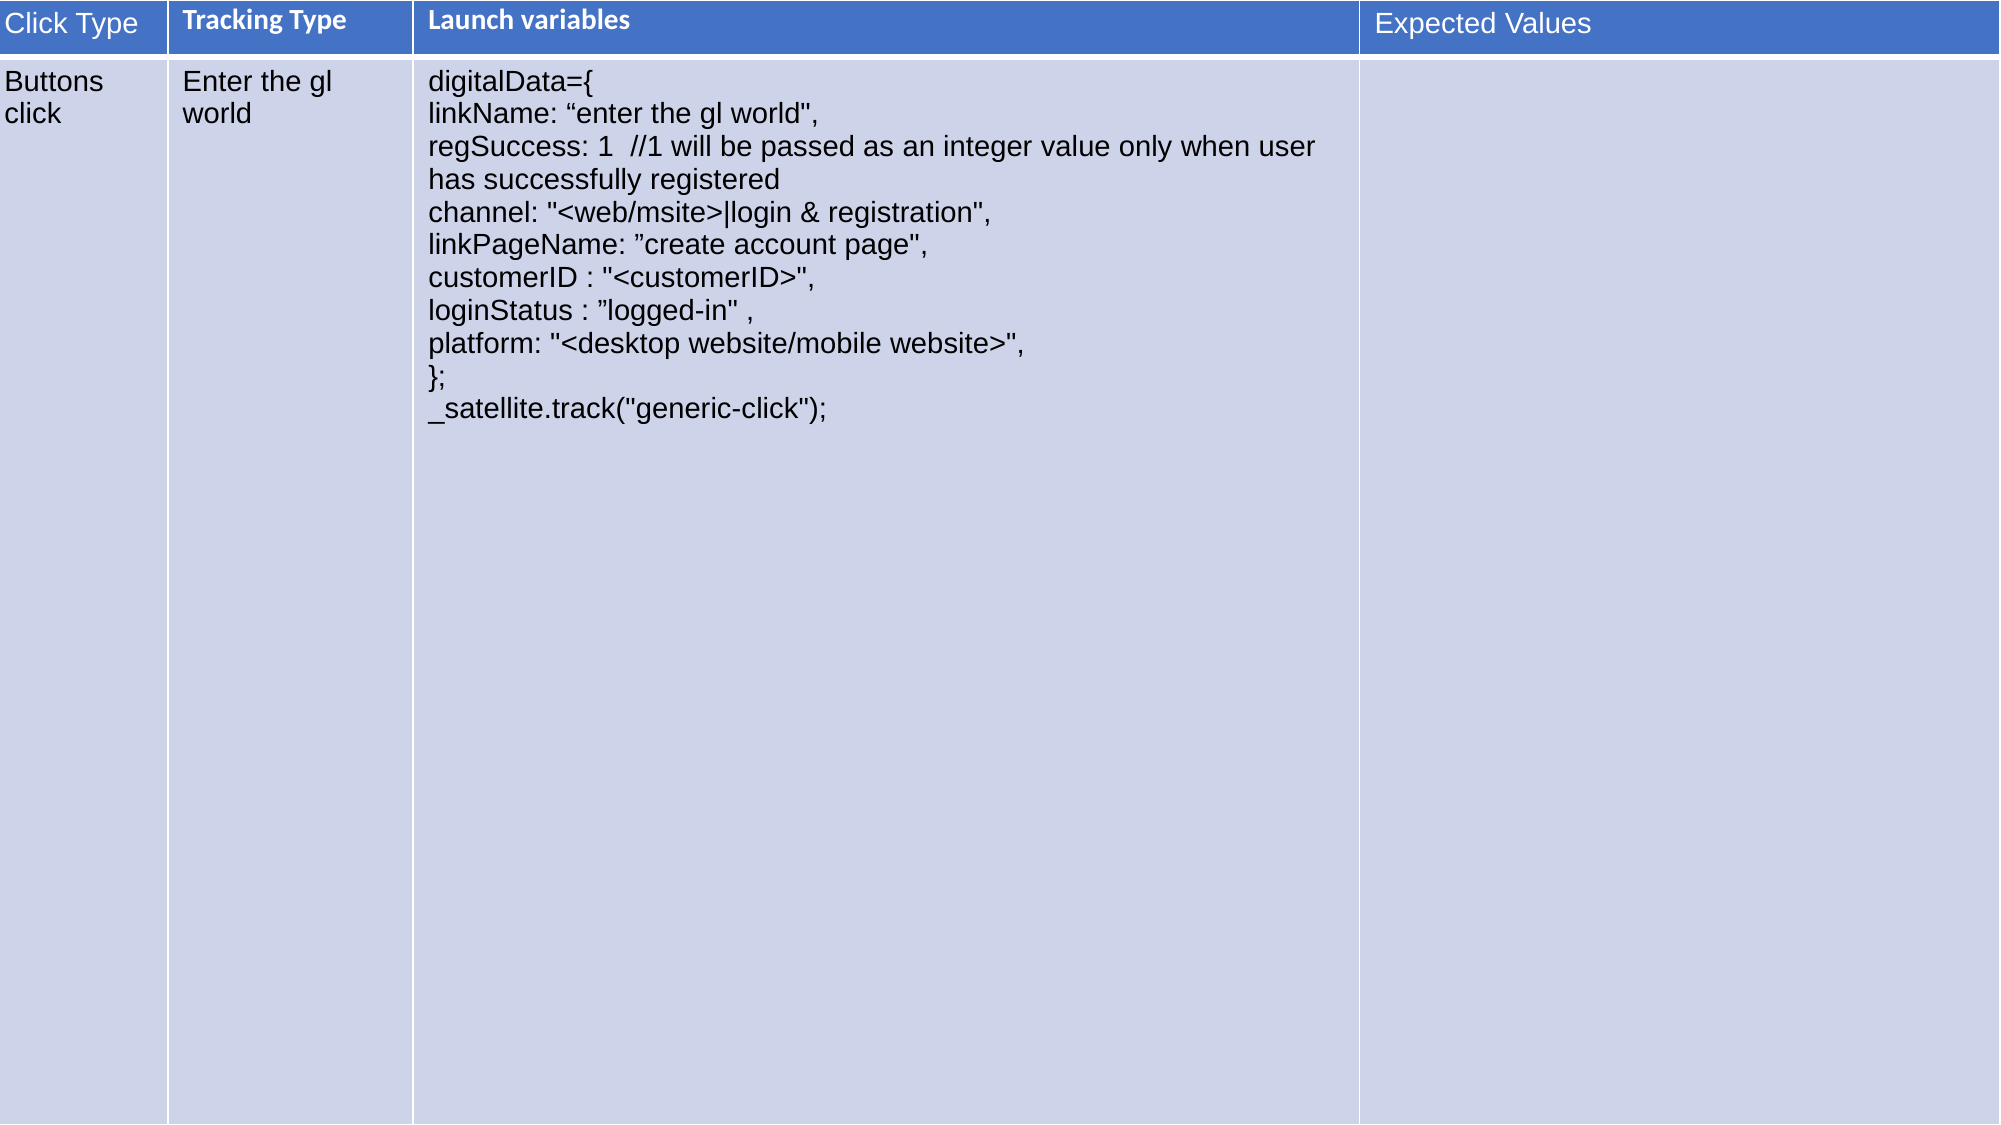

| Click Type | Tracking Type | Launch variables | Expected Values |
| --- | --- | --- | --- |
| Buttons click | Enter the gl world | digitalData={ linkName: “enter the gl world", regSuccess: 1 //1 will be passed as an integer value only when user has successfully registered channel: "<web/msite>|login & registration", linkPageName: ”create account page", customerID : "<customerID>", loginStatus : ”logged-in" , platform: "<desktop website/mobile website>", }; \_satellite.track("generic-click"); |  |